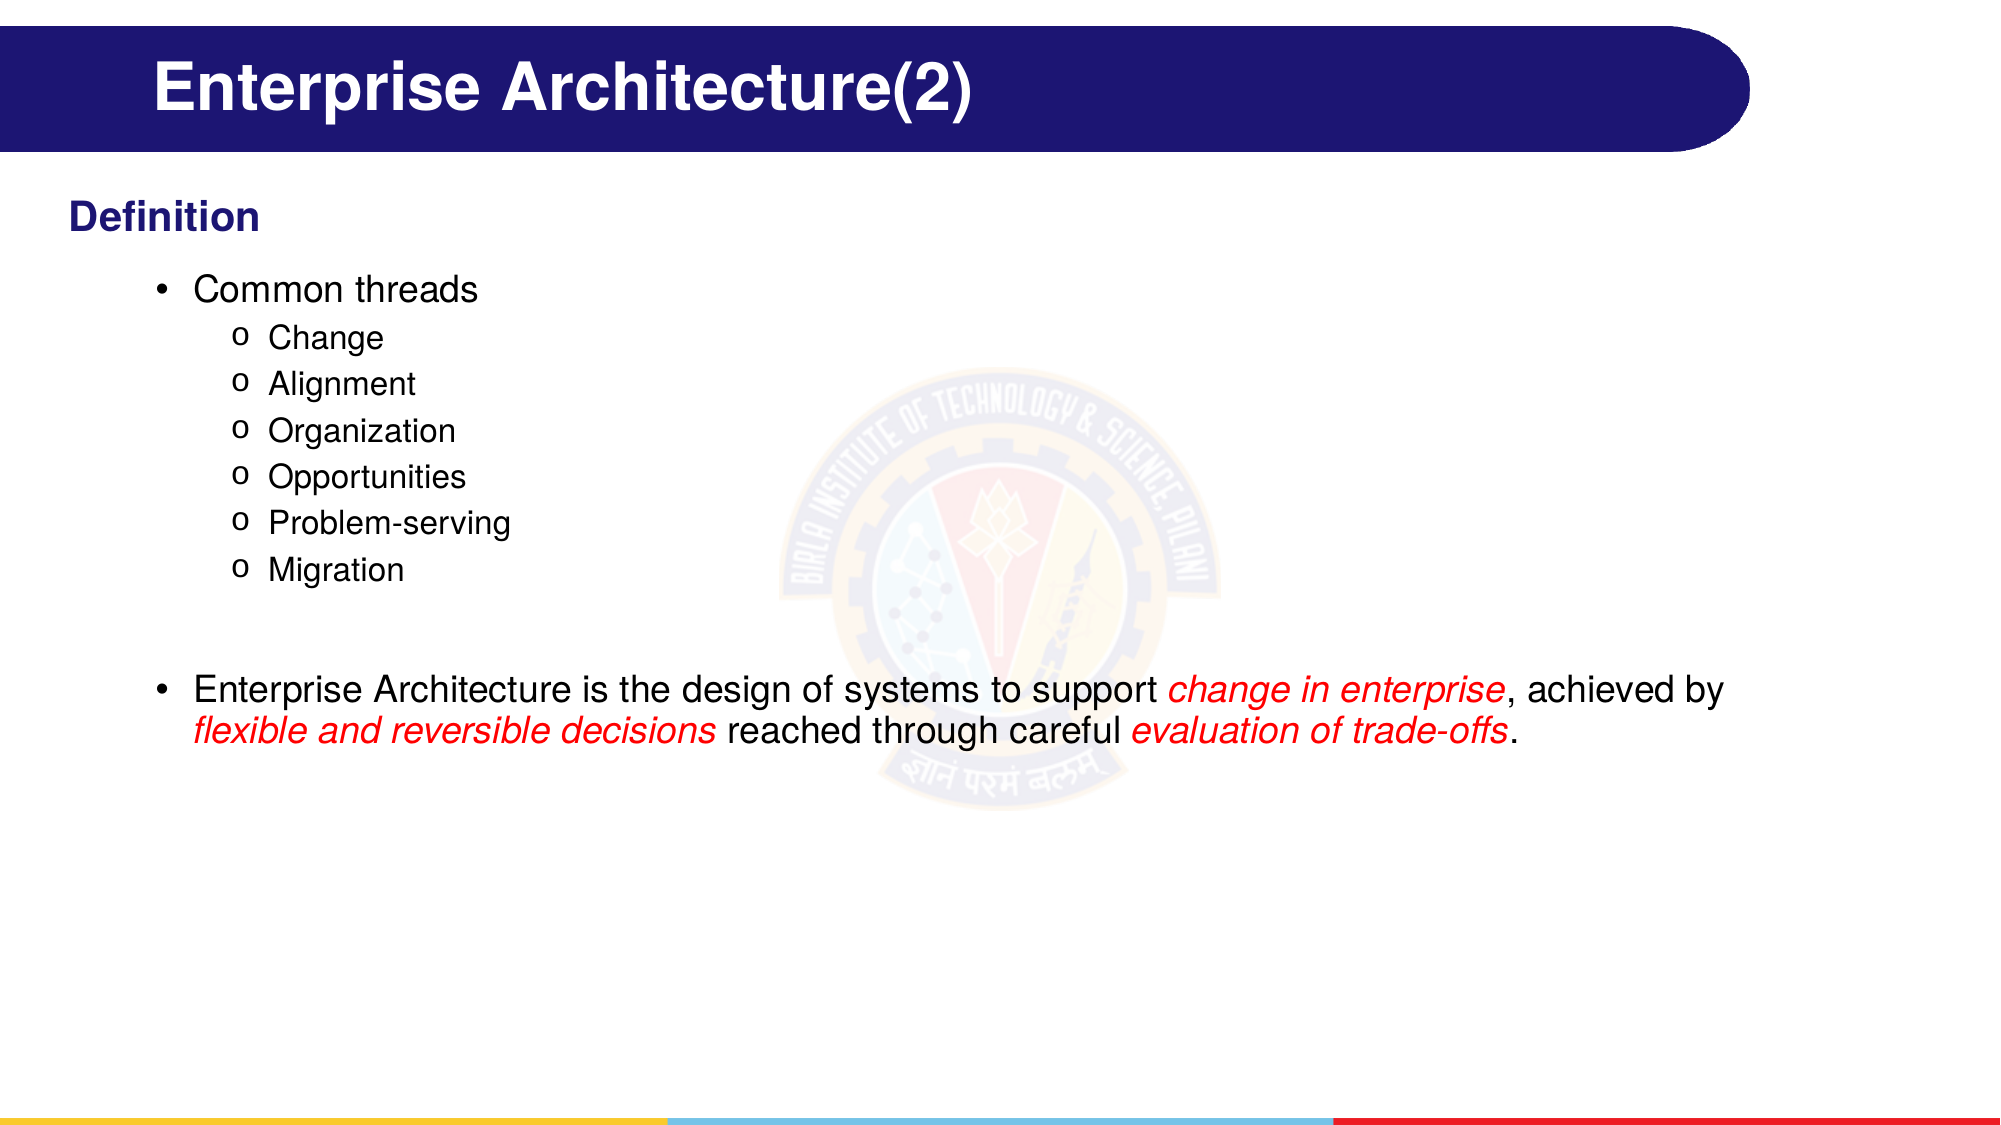

# Enterprise Architecture(2)
Definition
Common threads
Change
Alignment
Organization
Opportunities
Problem-serving
Migration

Enterprise Architecture is the design of systems to support change in enterprise, achieved by flexible and reversible decisions reached through careful evaluation of trade-offs.